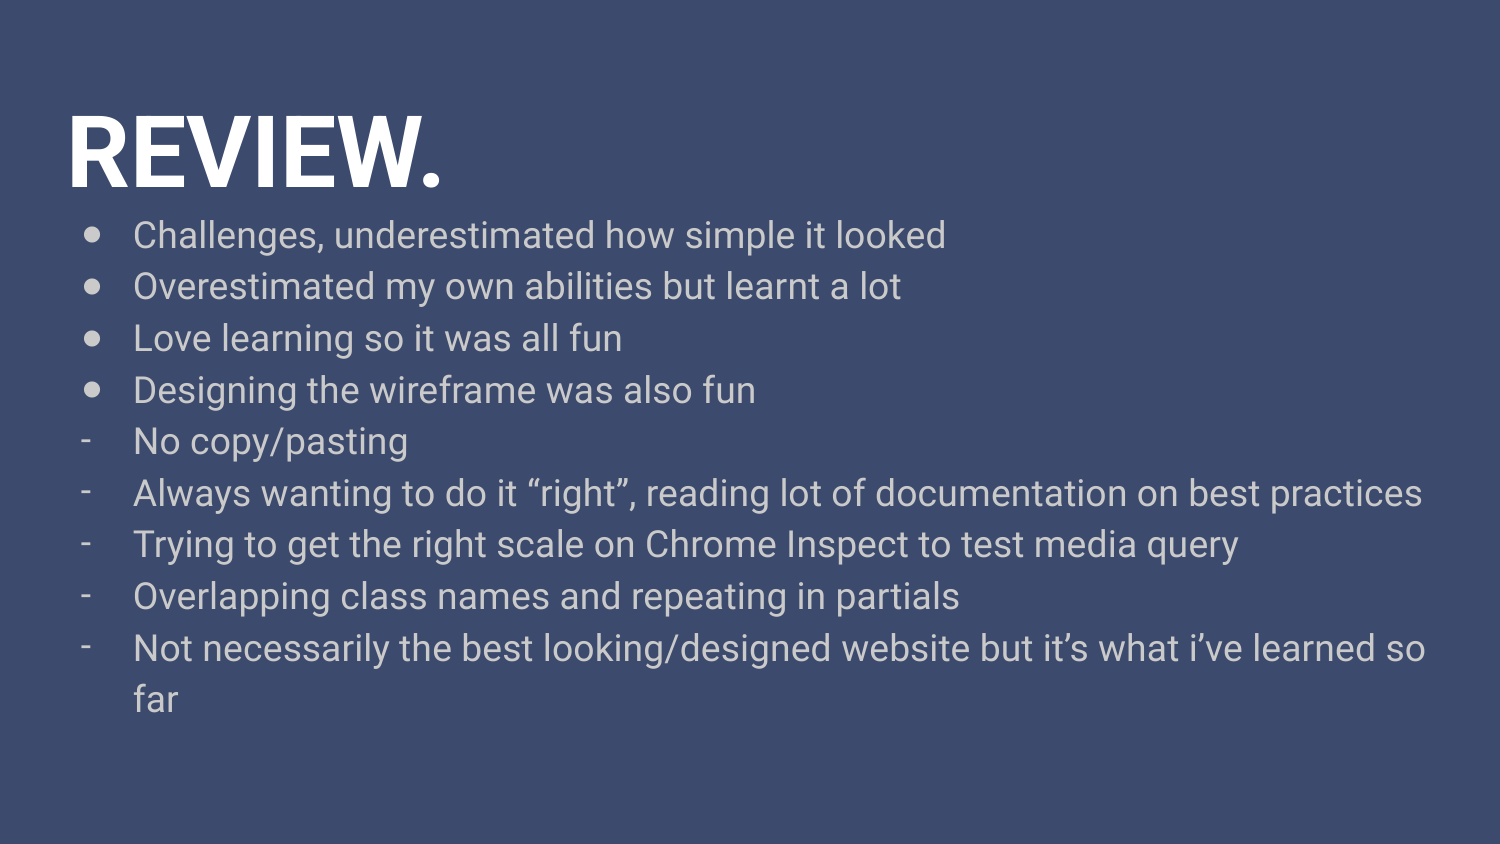

# REVIEW.
Challenges, underestimated how simple it looked
Overestimated my own abilities but learnt a lot
Love learning so it was all fun
Designing the wireframe was also fun
No copy/pasting
Always wanting to do it “right”, reading lot of documentation on best practices
Trying to get the right scale on Chrome Inspect to test media query
Overlapping class names and repeating in partials
Not necessarily the best looking/designed website but it’s what i’ve learned so far